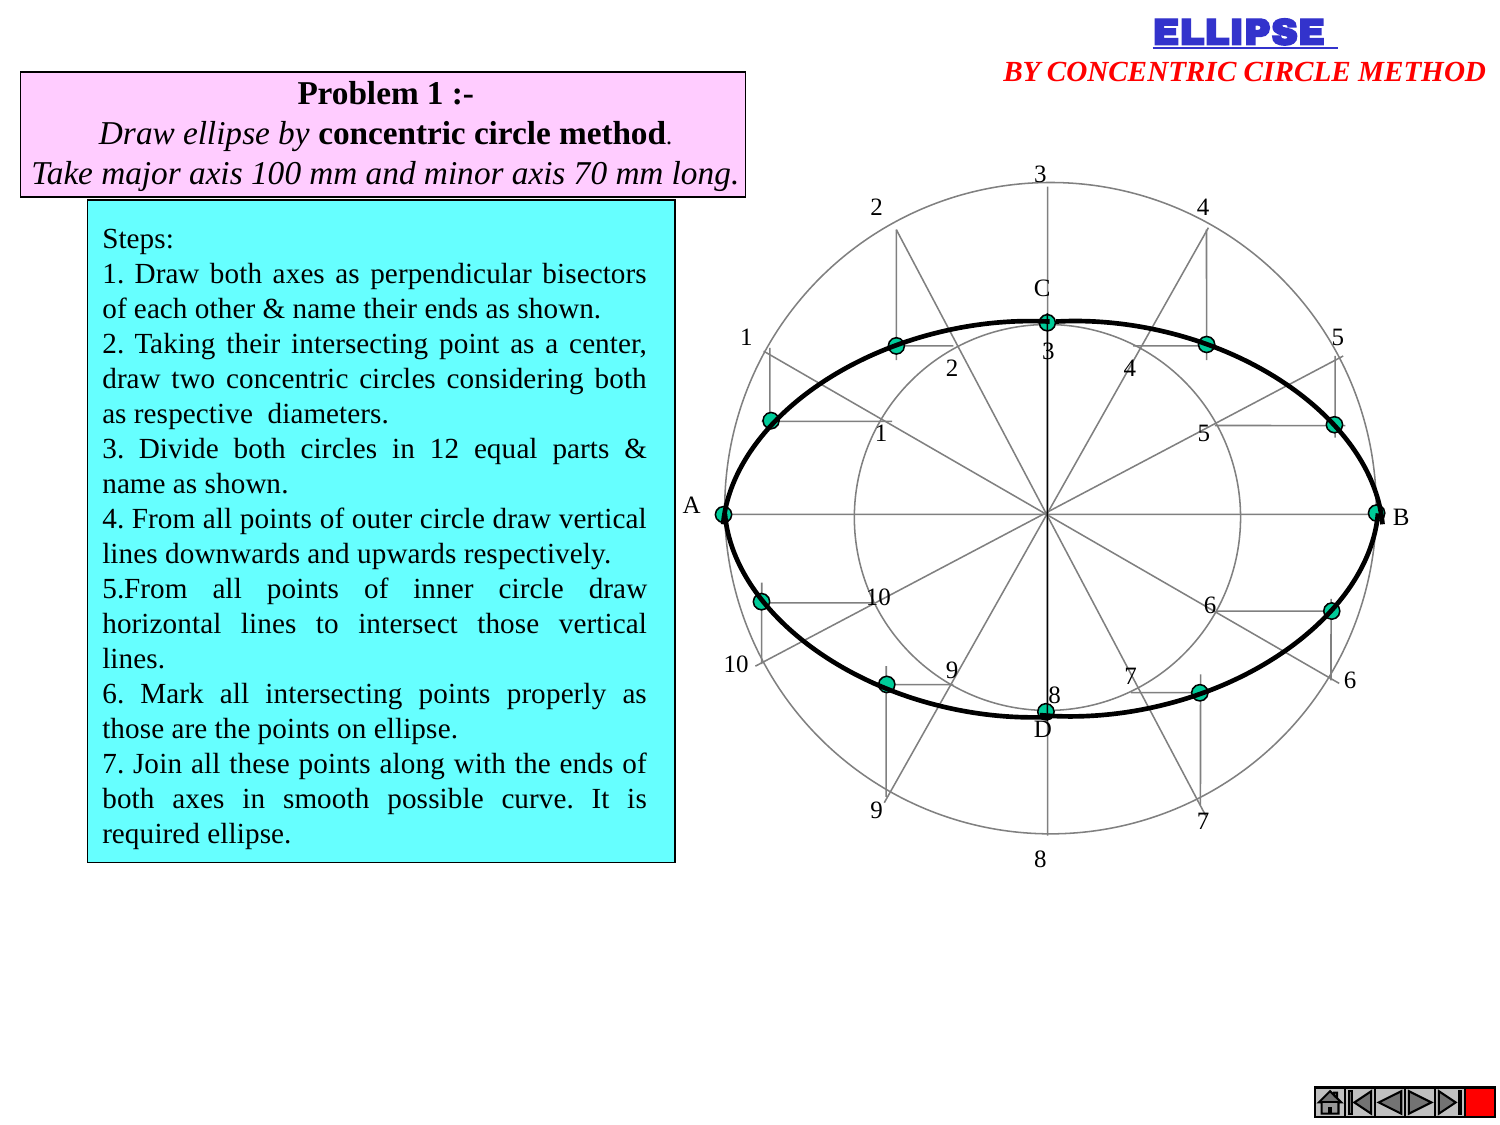

ELLIPSE
BY CONCENTRIC CIRCLE METHOD
Problem 1 :-
Draw ellipse by concentric circle method.
Take major axis 100 mm and minor axis 70 mm long.

3
2
4
1
5
10
6
9
7
8

Steps:
1. Draw both axes as perpendicular bisectors of each other & name their ends as shown.
2. Taking their intersecting point as a center, draw two concentric circles considering both as respective  diameters.
3. Divide both circles in 12 equal parts & name as shown.
4. From all points of outer circle draw vertical lines downwards and upwards respectively.
5.From all points of inner circle draw horizontal lines to intersect those vertical lines.
6. Mark all intersecting points properly as those are the points on ellipse.
7. Join all these points along with the ends of both axes in smooth possible curve. It is required ellipse.

C
A
B
D

 3
2
4
1
5
10
6
9
7
  8